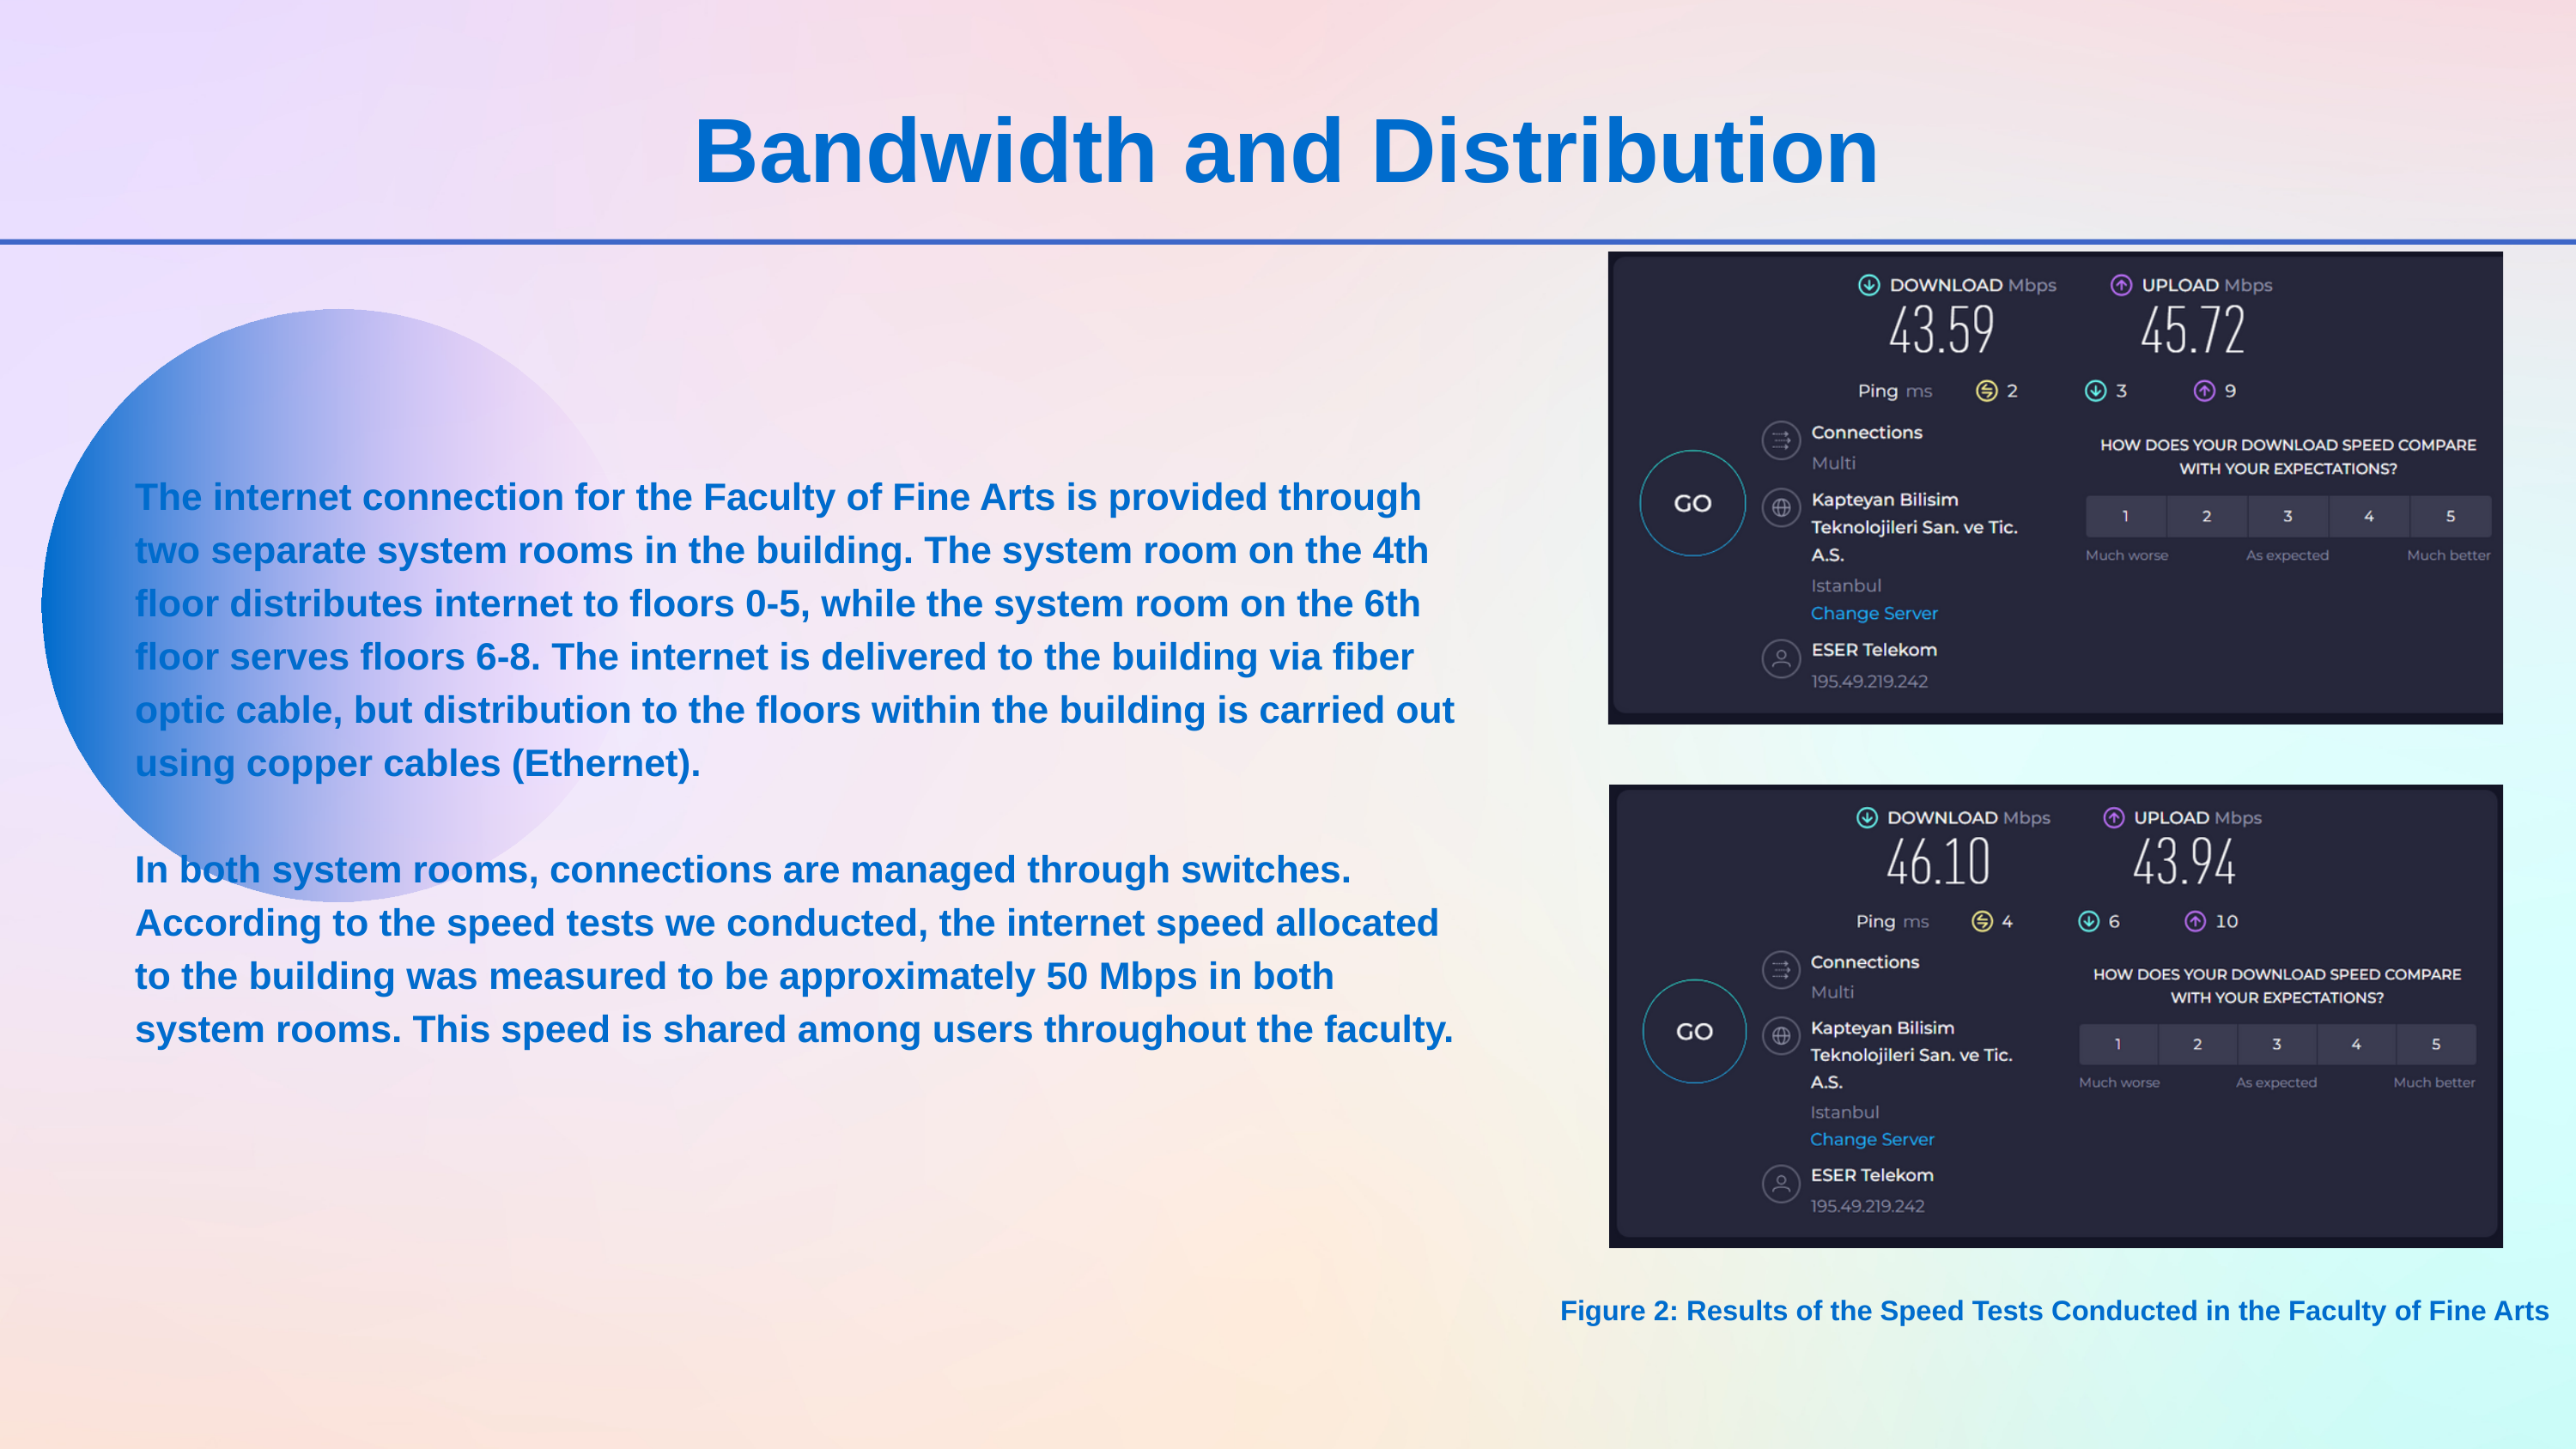

Bandwidth and Distribution

The internet connection for the Faculty of Fine Arts is provided through two separate system rooms in the building. The system room on the 4th floor distributes internet to floors 0-5, while the system room on the 6th floor serves floors 6-8. The internet is delivered to the building via fiber optic cable, but distribution to the floors within the building is carried out using copper cables (Ethernet).

In both system rooms, connections are managed through switches. According to the speed tests we conducted, the internet speed allocated to the building was measured to be approximately 50 Mbps in both system rooms. This speed is shared among users throughout the faculty.

Figure 2: Results of the Speed Tests Conducted in the Faculty of Fine Arts